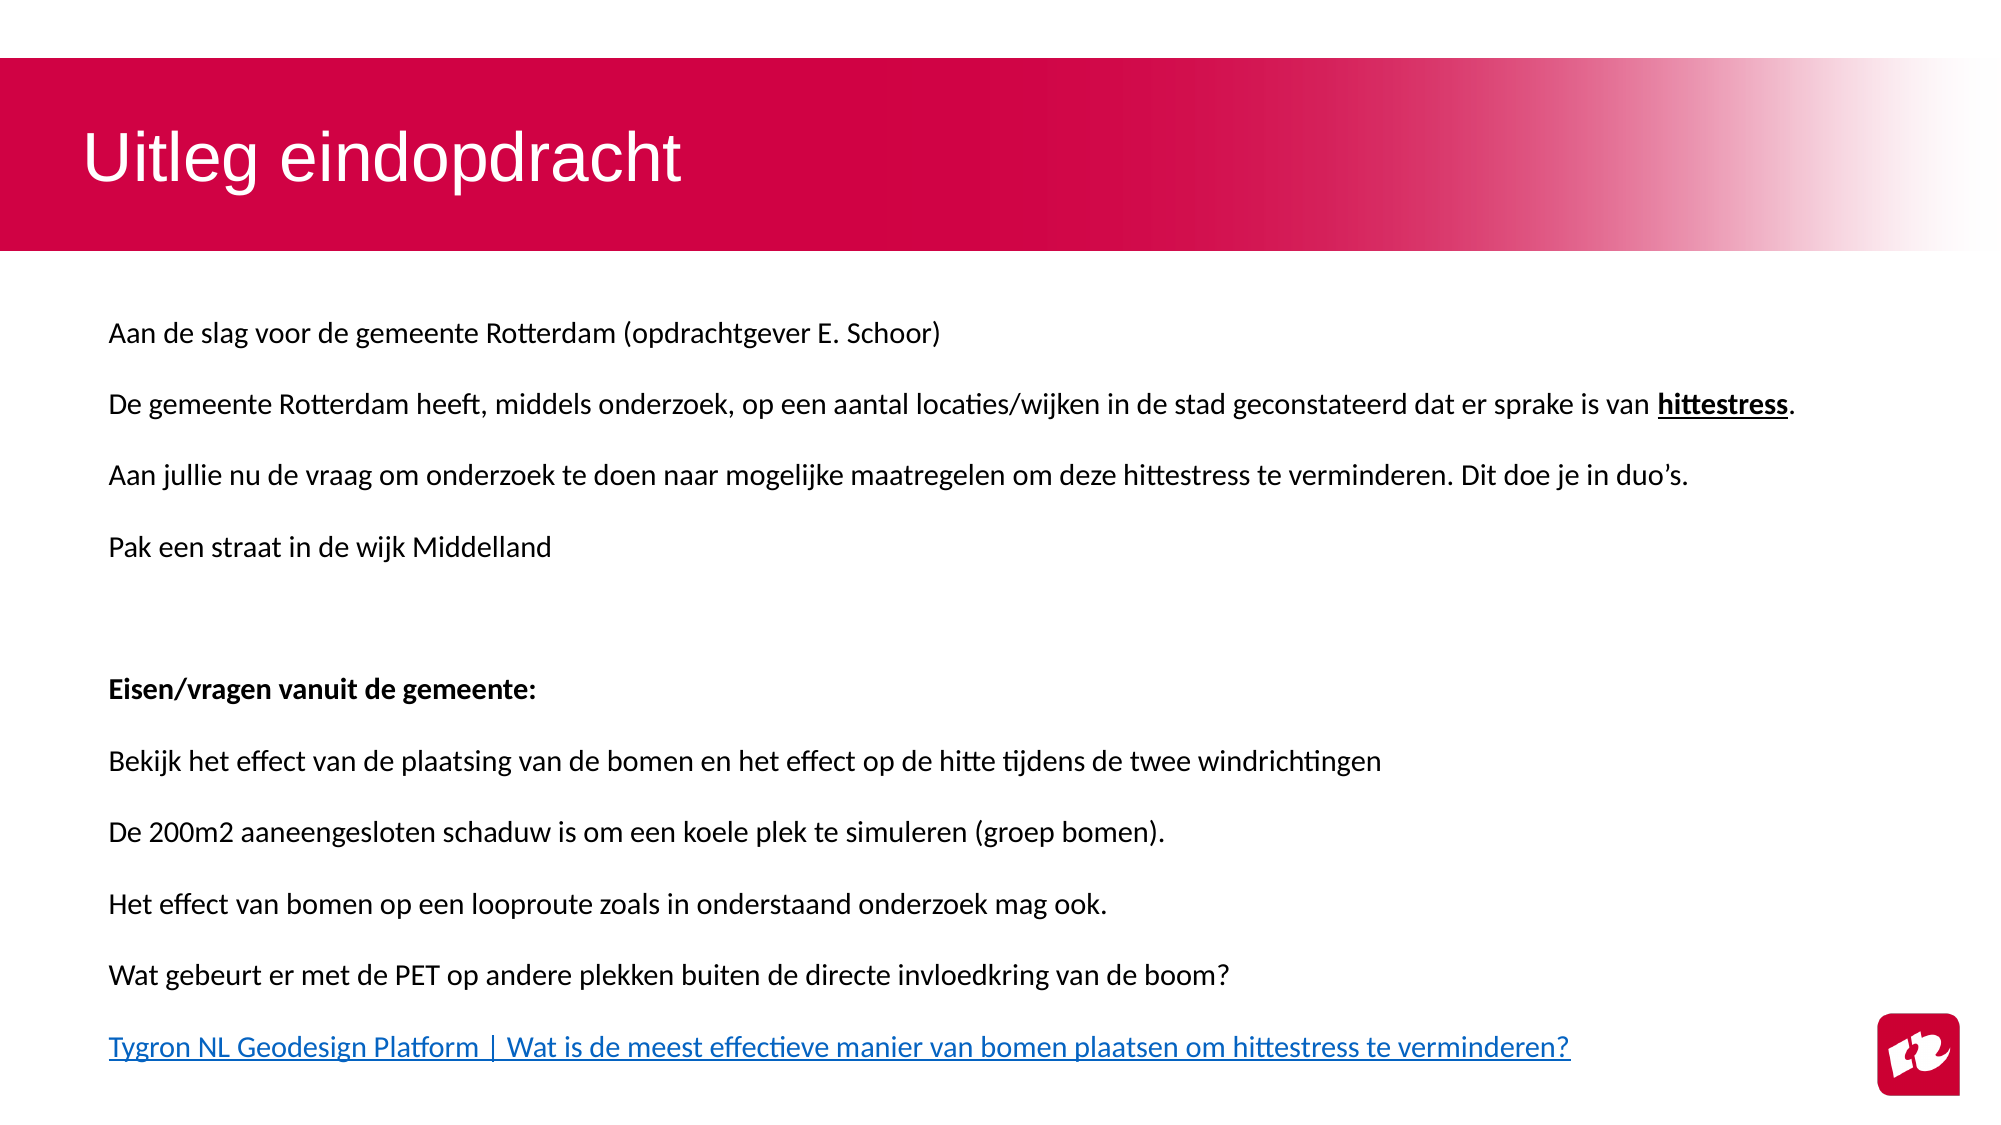

# Uitleg eindopdracht
Aan de slag voor de gemeente Rotterdam (opdrachtgever E. Schoor)
De gemeente Rotterdam heeft, middels onderzoek, op een aantal locaties/wijken in de stad geconstateerd dat er sprake is van hittestress.
Aan jullie nu de vraag om onderzoek te doen naar mogelijke maatregelen om deze hittestress te verminderen. Dit doe je in duo’s.
Pak een straat in de wijk Middelland

Eisen/vragen vanuit de gemeente:
Bekijk het effect van de plaatsing van de bomen en het effect op de hitte tijdens de twee windrichtingen
De 200m2 aaneengesloten schaduw is om een koele plek te simuleren (groep bomen).
Het effect van bomen op een looproute zoals in onderstaand onderzoek mag ook.
Wat gebeurt er met de PET op andere plekken buiten de directe invloedkring van de boom?
Tygron NL Geodesign Platform | Wat is de meest effectieve manier van bomen plaatsen om hittestress te verminderen?